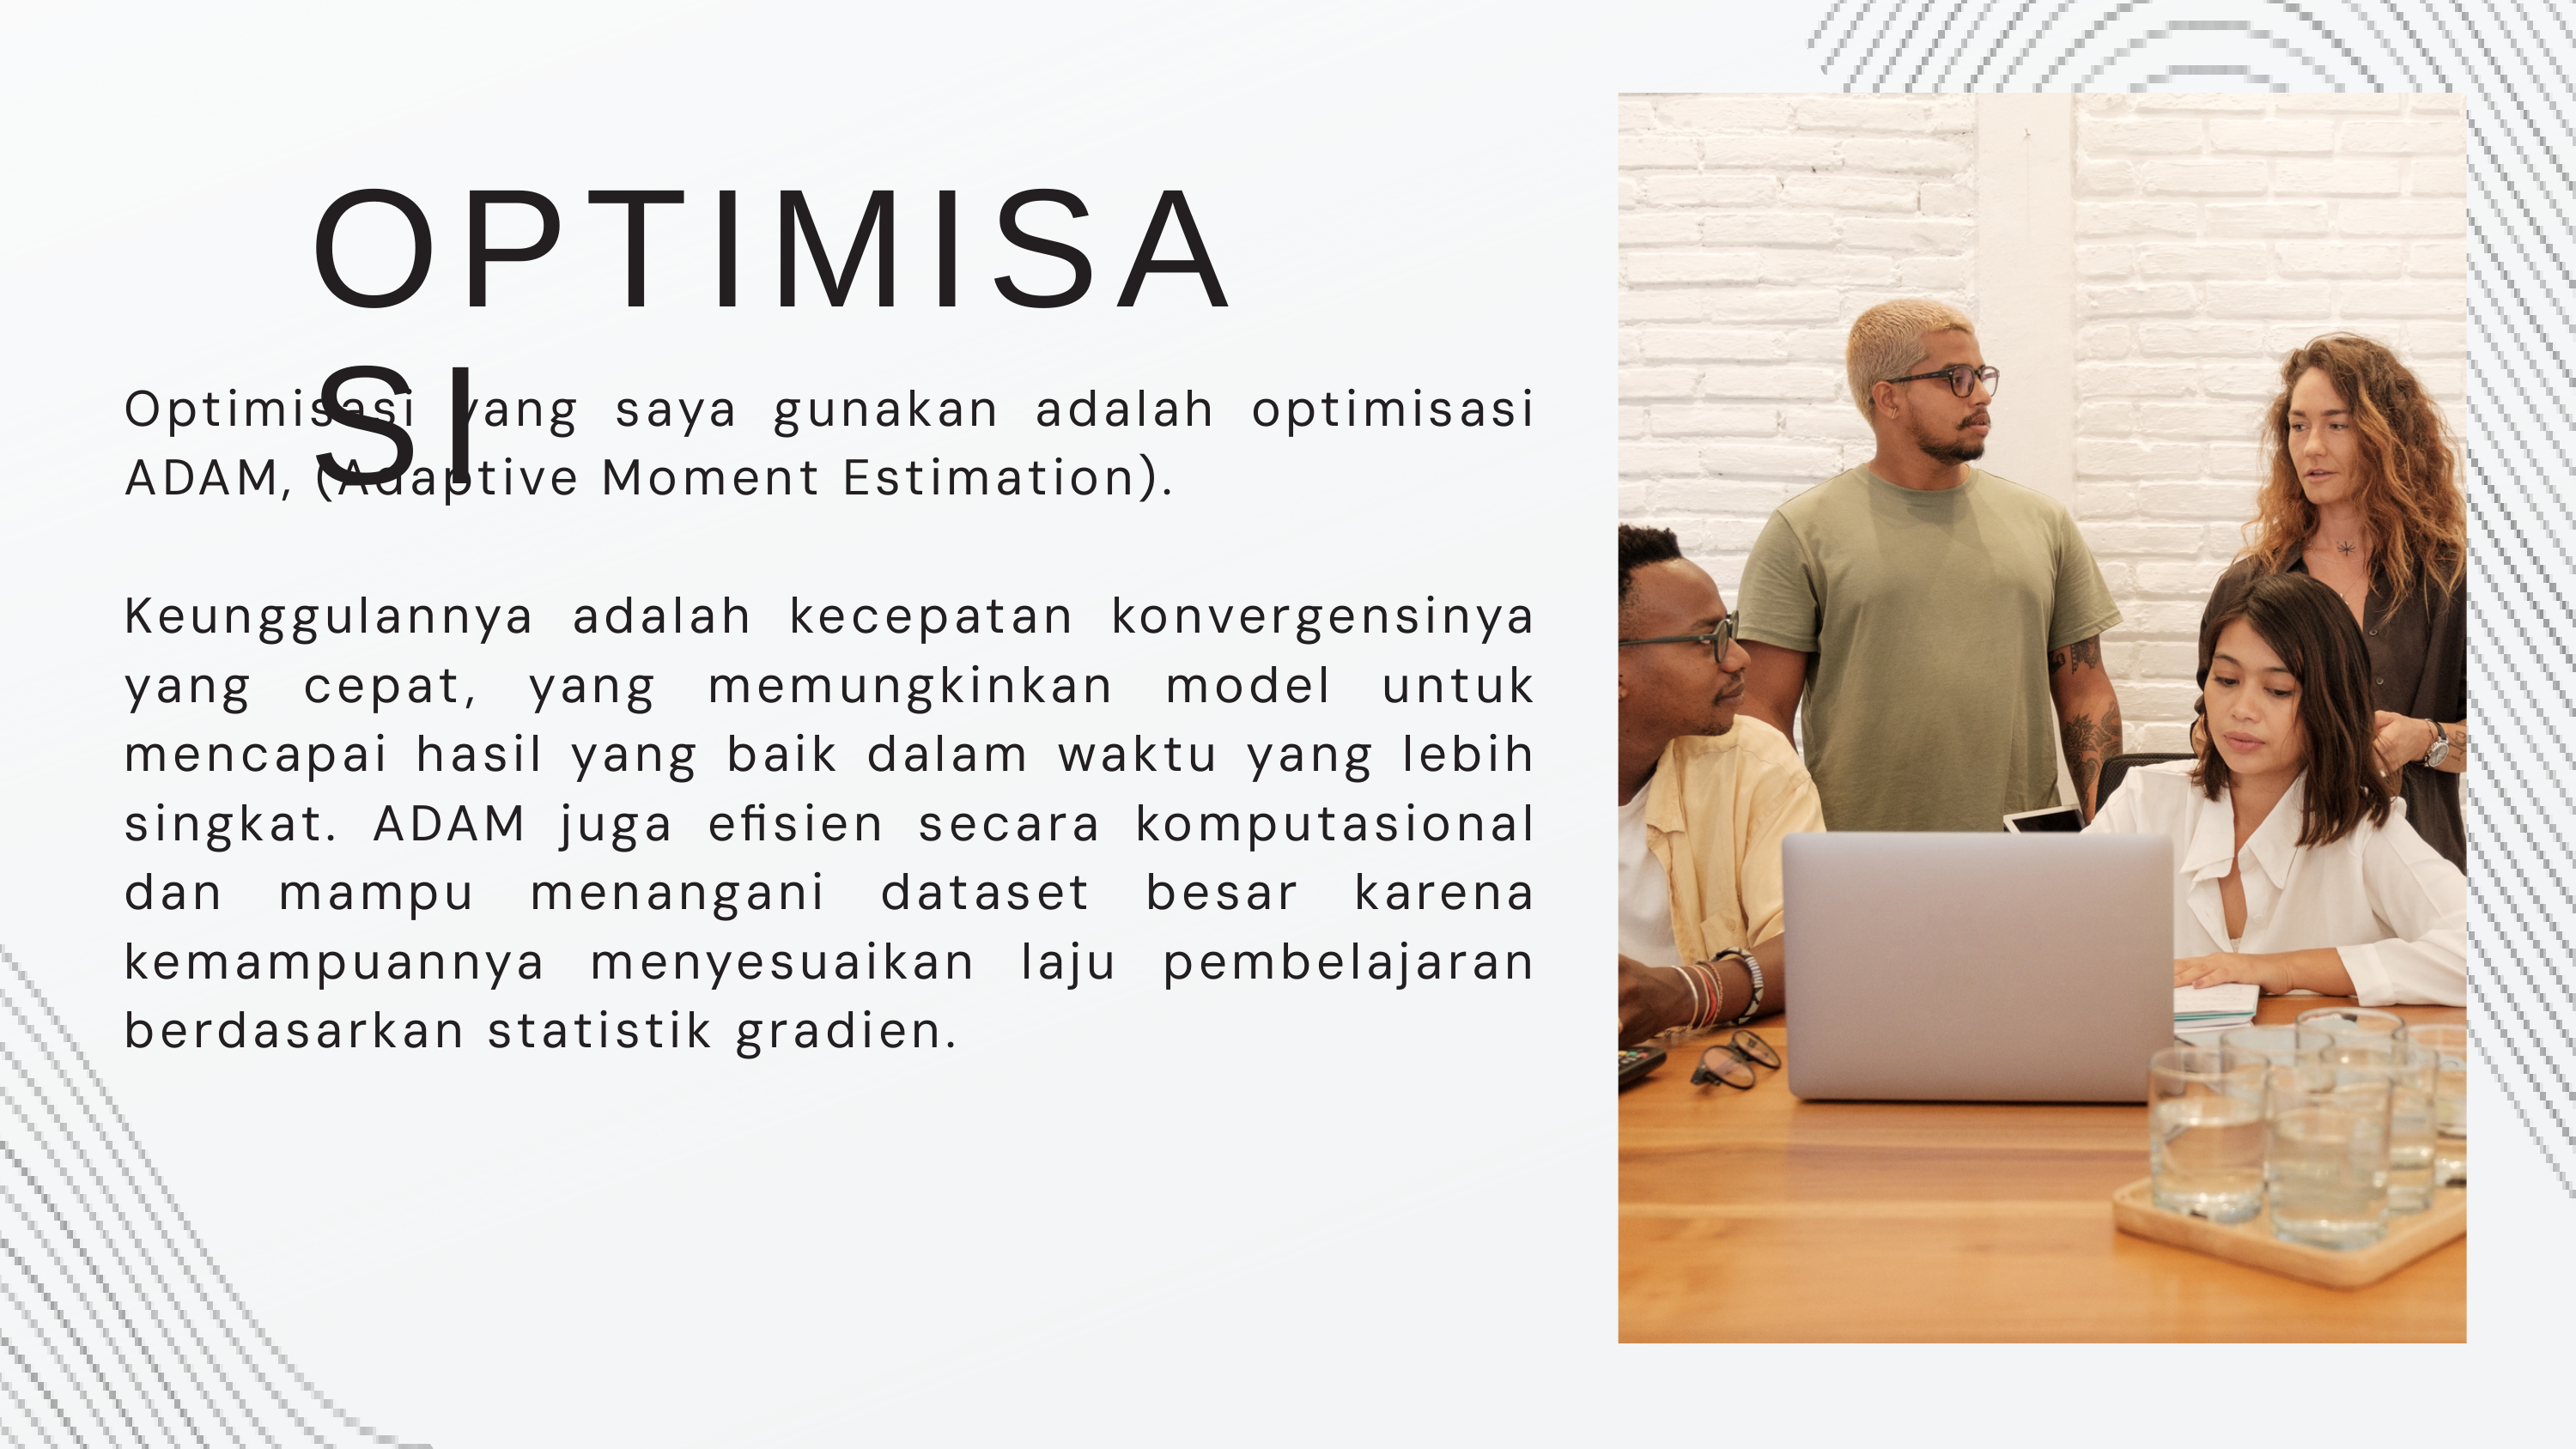

OPTIMISASI
Optimisasi yang saya gunakan adalah optimisasi ADAM, (Adaptive Moment Estimation).

Keunggulannya adalah kecepatan konvergensinya yang cepat, yang memungkinkan model untuk mencapai hasil yang baik dalam waktu yang lebih singkat. ADAM juga efisien secara komputasional dan mampu menangani dataset besar karena kemampuannya menyesuaikan laju pembelajaran berdasarkan statistik gradien.